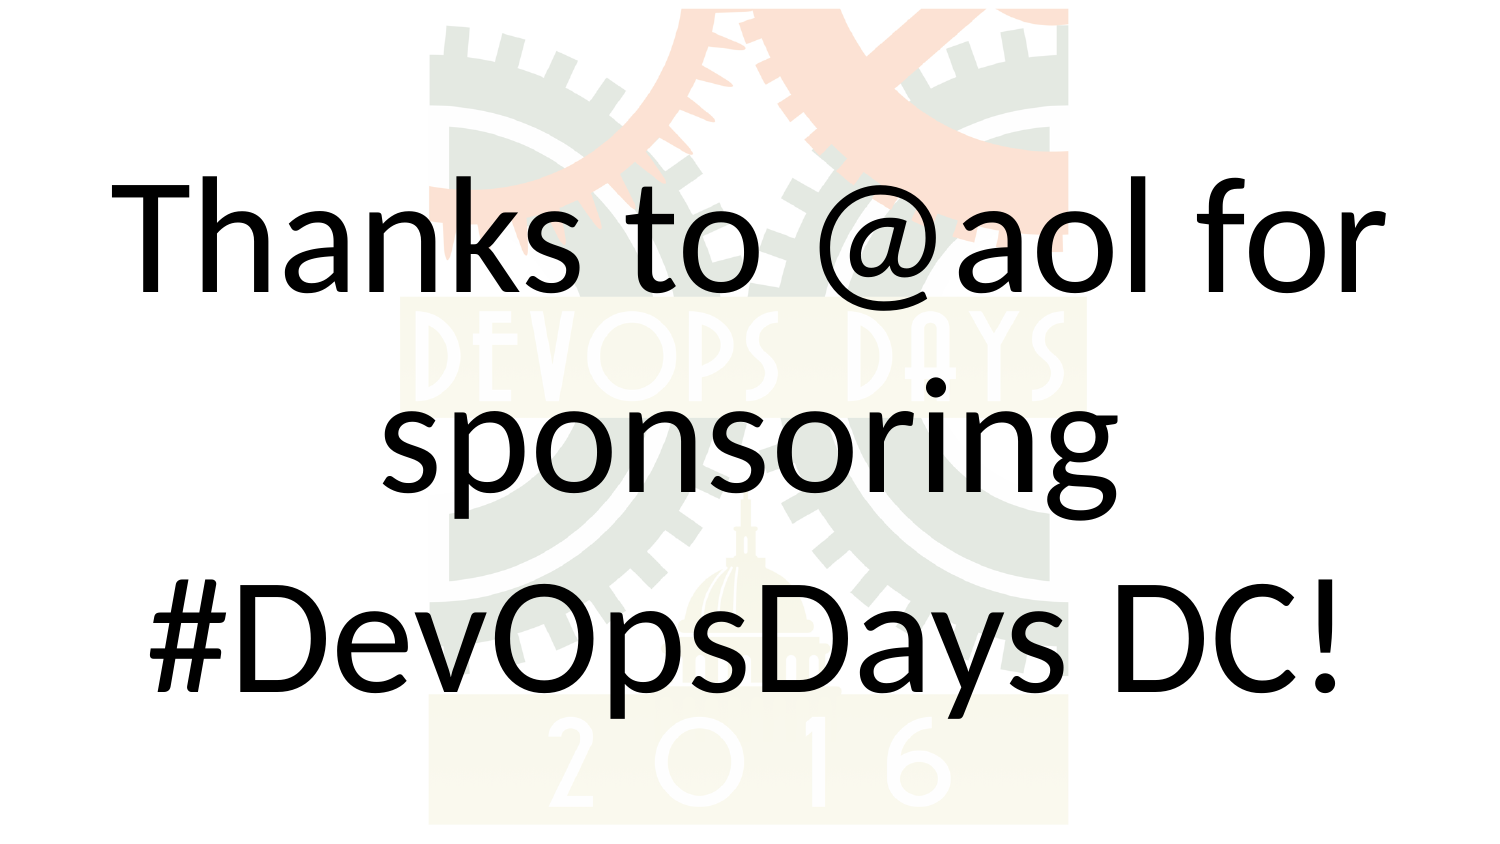

# Thanks to @aol for sponsoring #DevOpsDays DC!